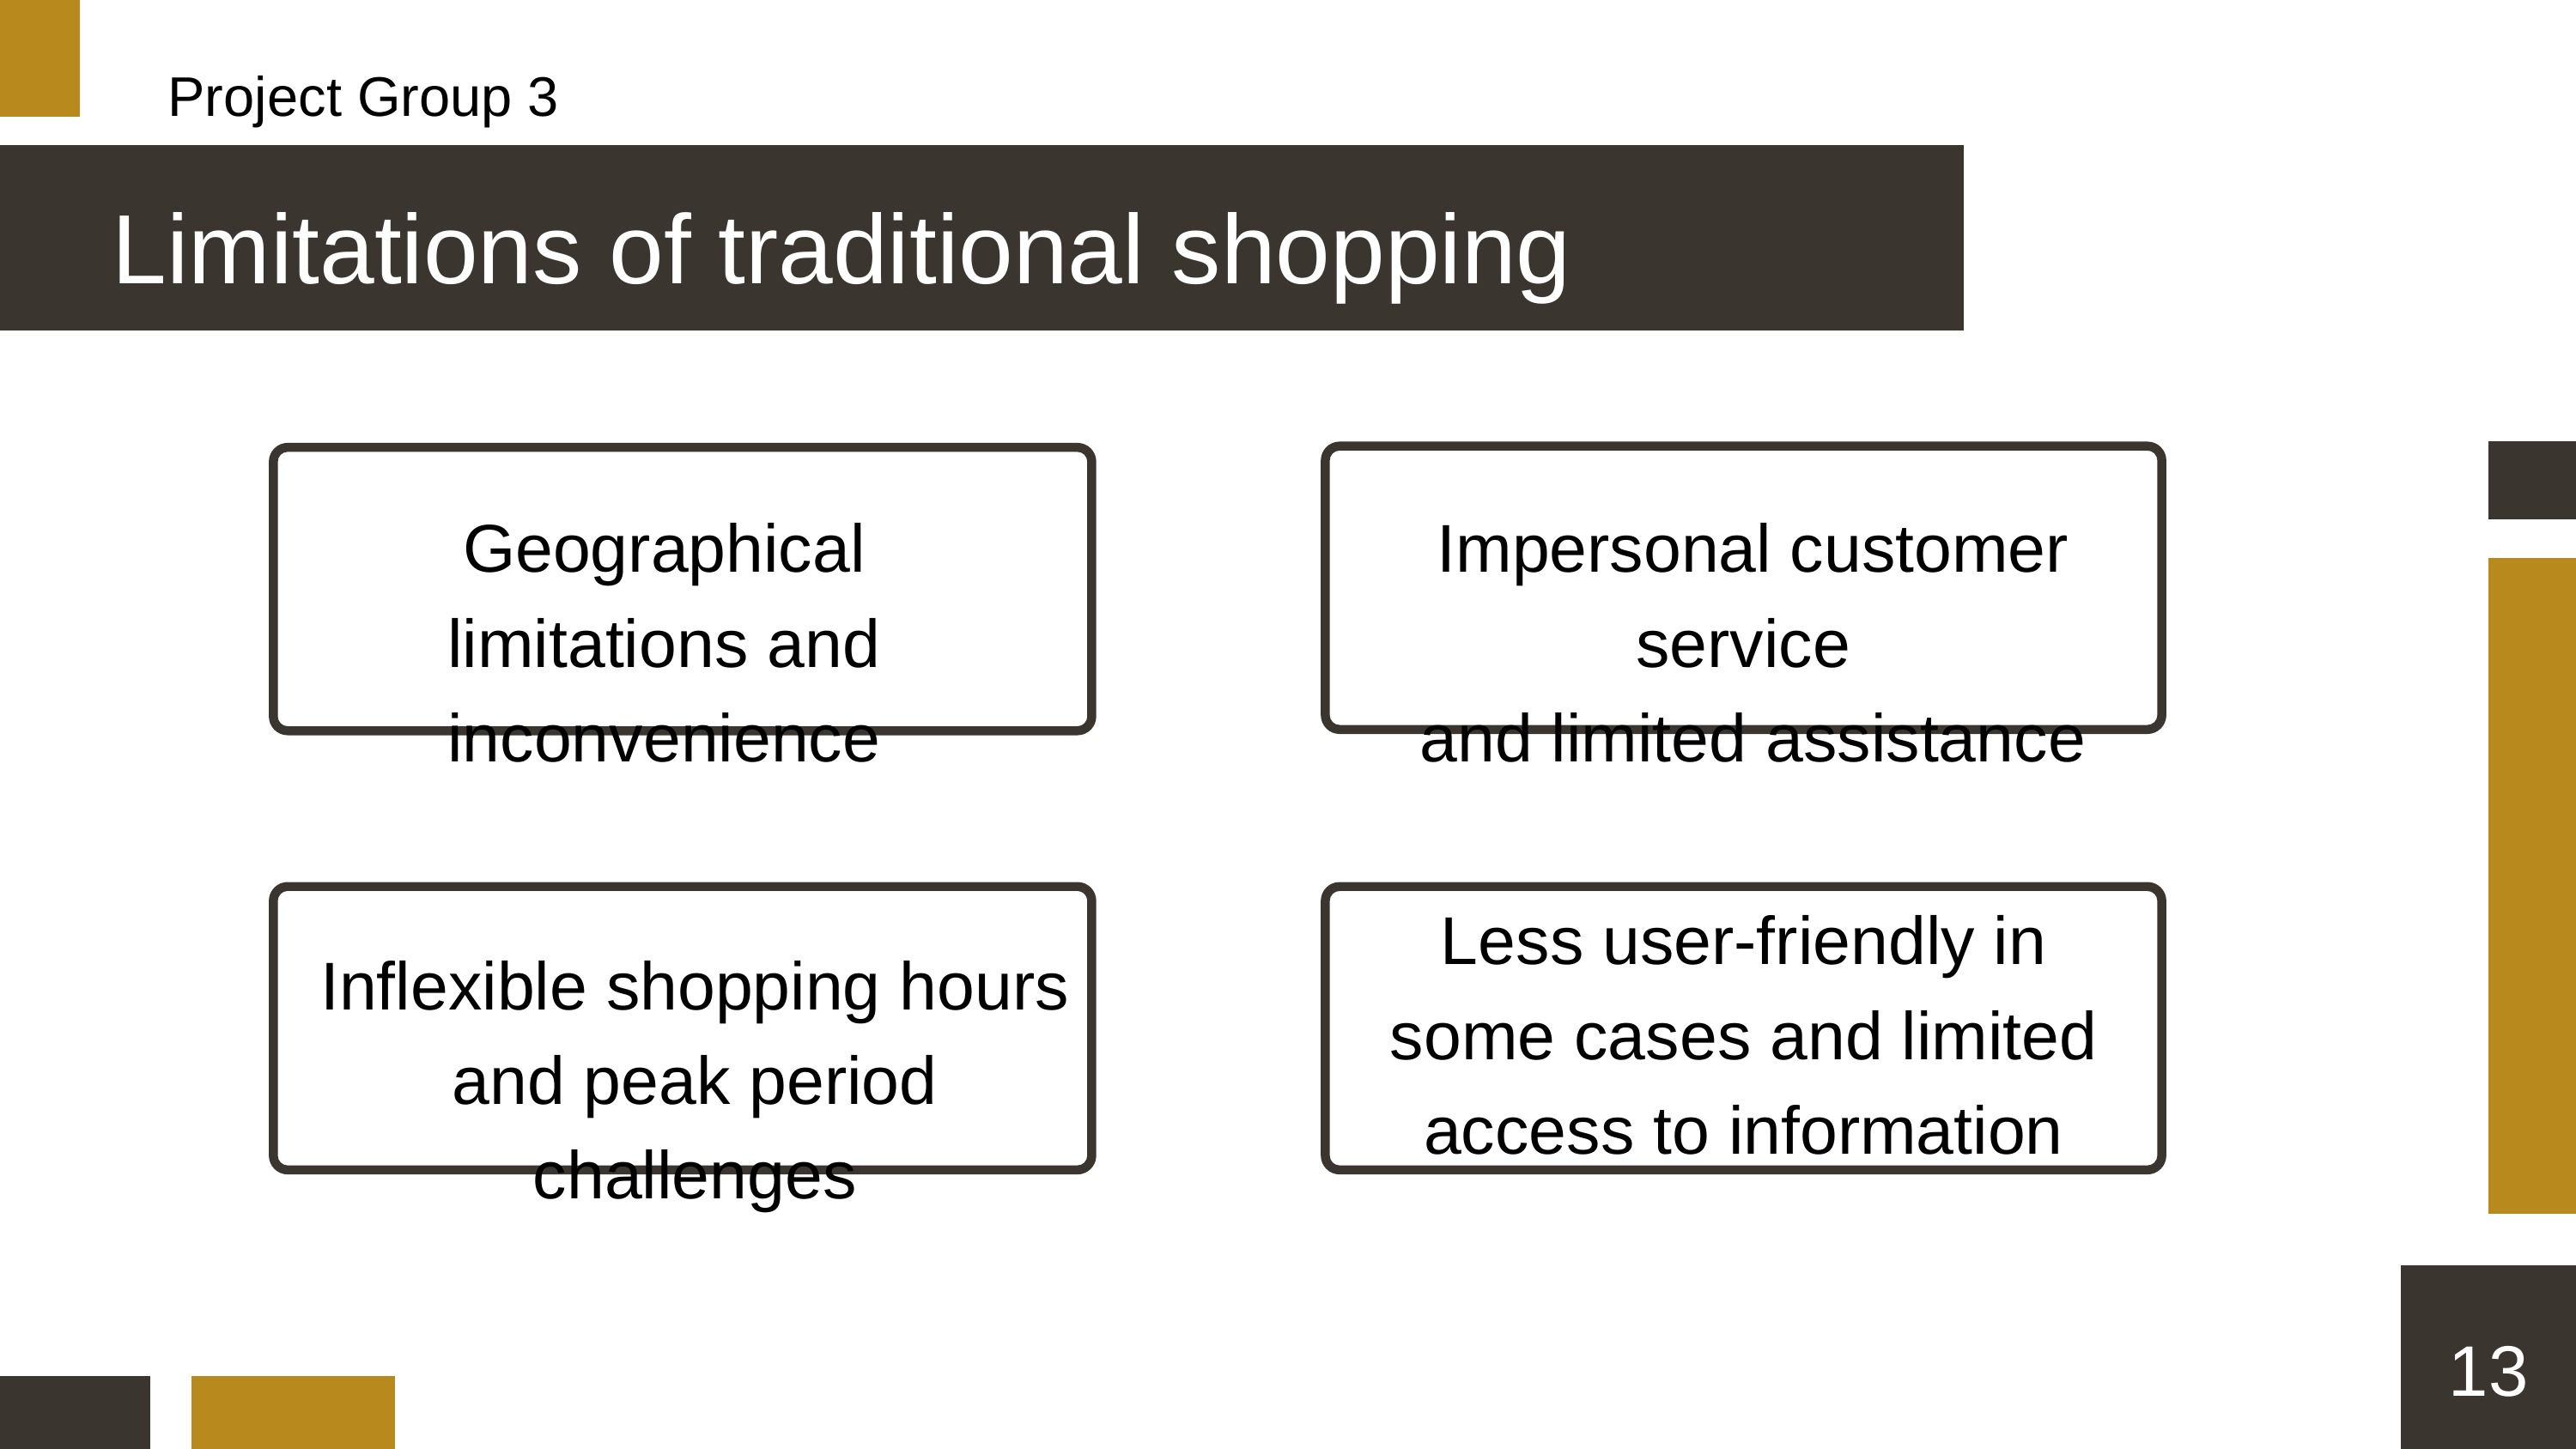

Project Group 3

Limitations of traditional shopping

Geographical limitations and inconvenience
Impersonal customer service
and limited assistance

Less user-friendly in some cases and limited access to information
Inflexible shopping hours and peak period challenges

13